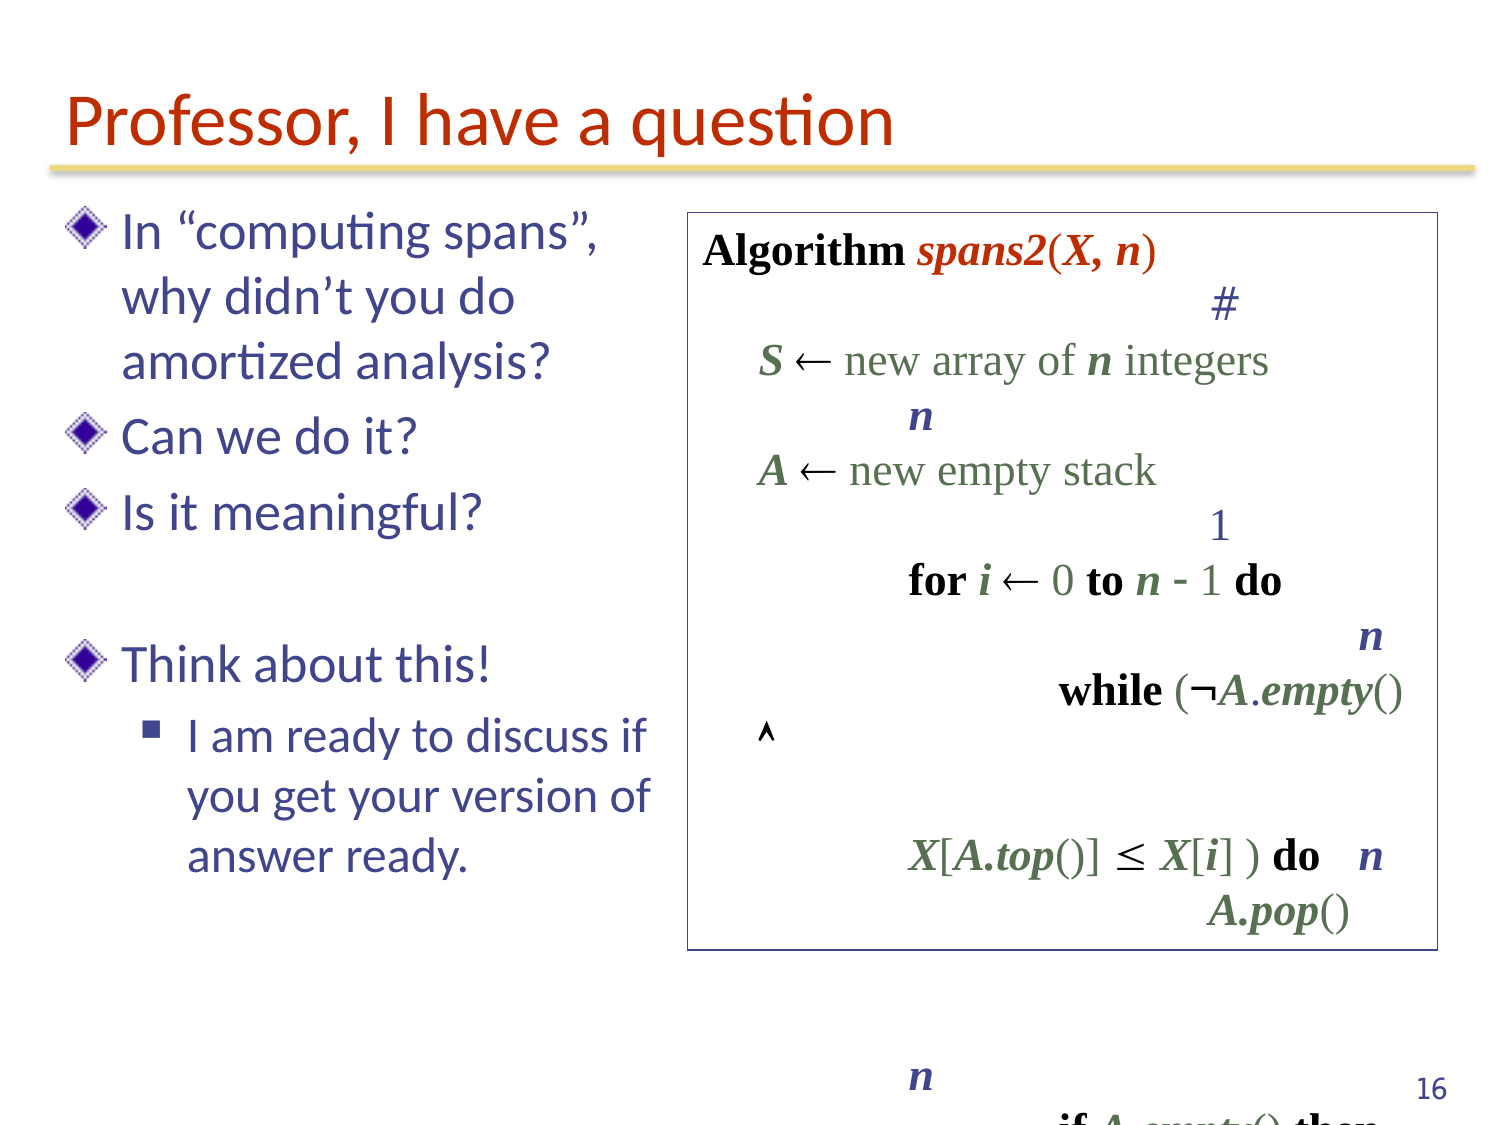

# Professor, I have a question
In “computing spans”,
why didn’t you do
amortized analysis?
Can we do it?
Is it meaningful?

Think about this!
I am ready to discuss if you get your version of answer ready.
Algorithm spans2(X, n)					#
	S ← new array of n integers	  	n
	A ← new empty stack				 	1
		for i ← 0 to n − 1 do					n
			while (¬A.empty() ∧
						X[A.top()] ≤ X[i] ) do	n
				A.pop()										n
			if A.empty() then 			 		n
				S[i] ← i + 1								n
			else
		 		S[i] ← i − A.top()					n
			A.push(i)										n
	return S 			      							1
16